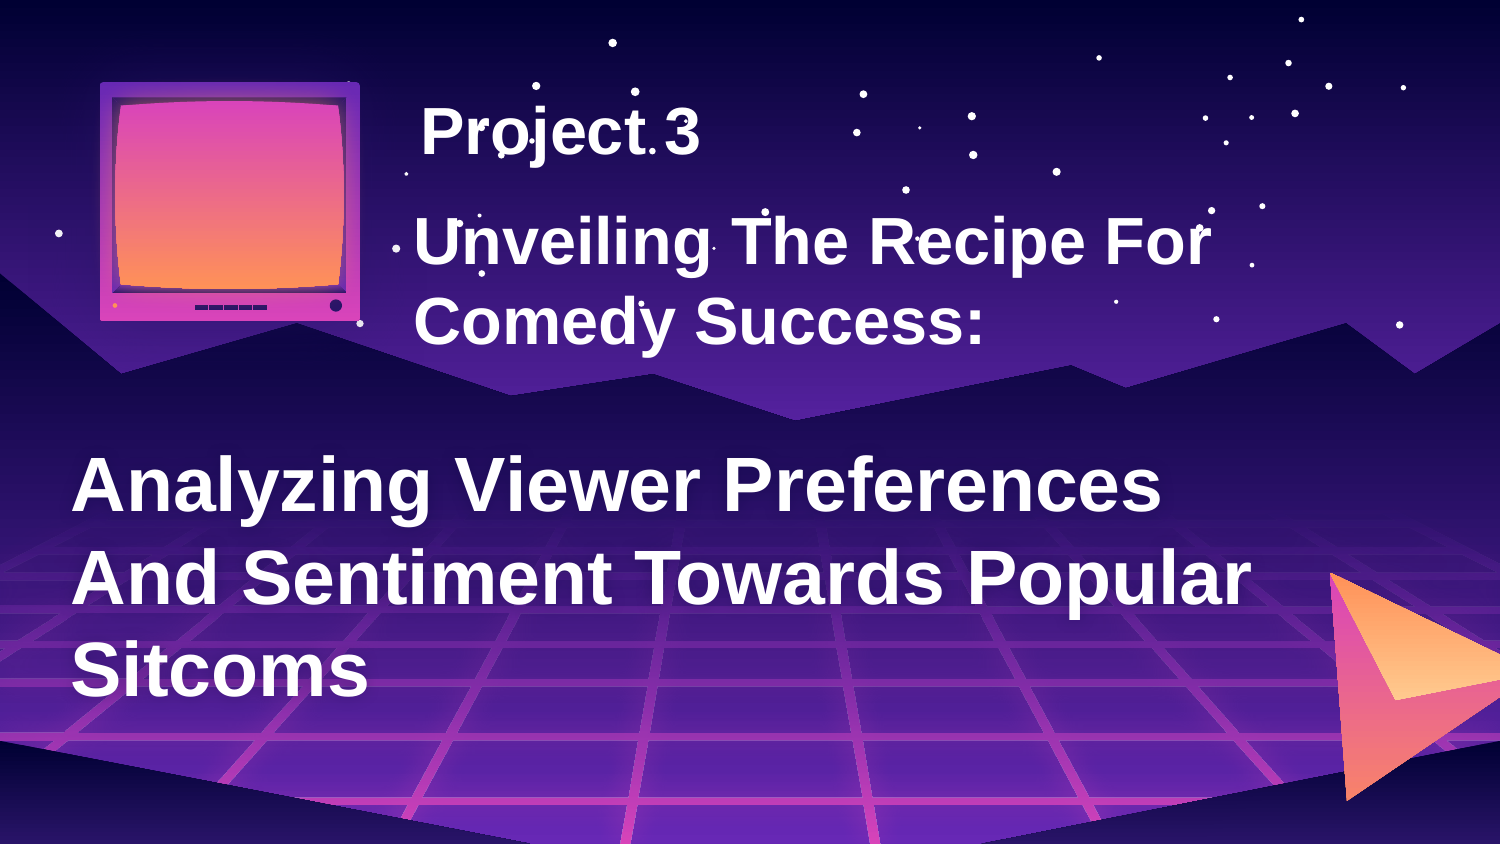

Project 3

Unveiling The Recipe For Comedy Success:
# Analyzing Viewer Preferences And Sentiment Towards Popular Sitcoms